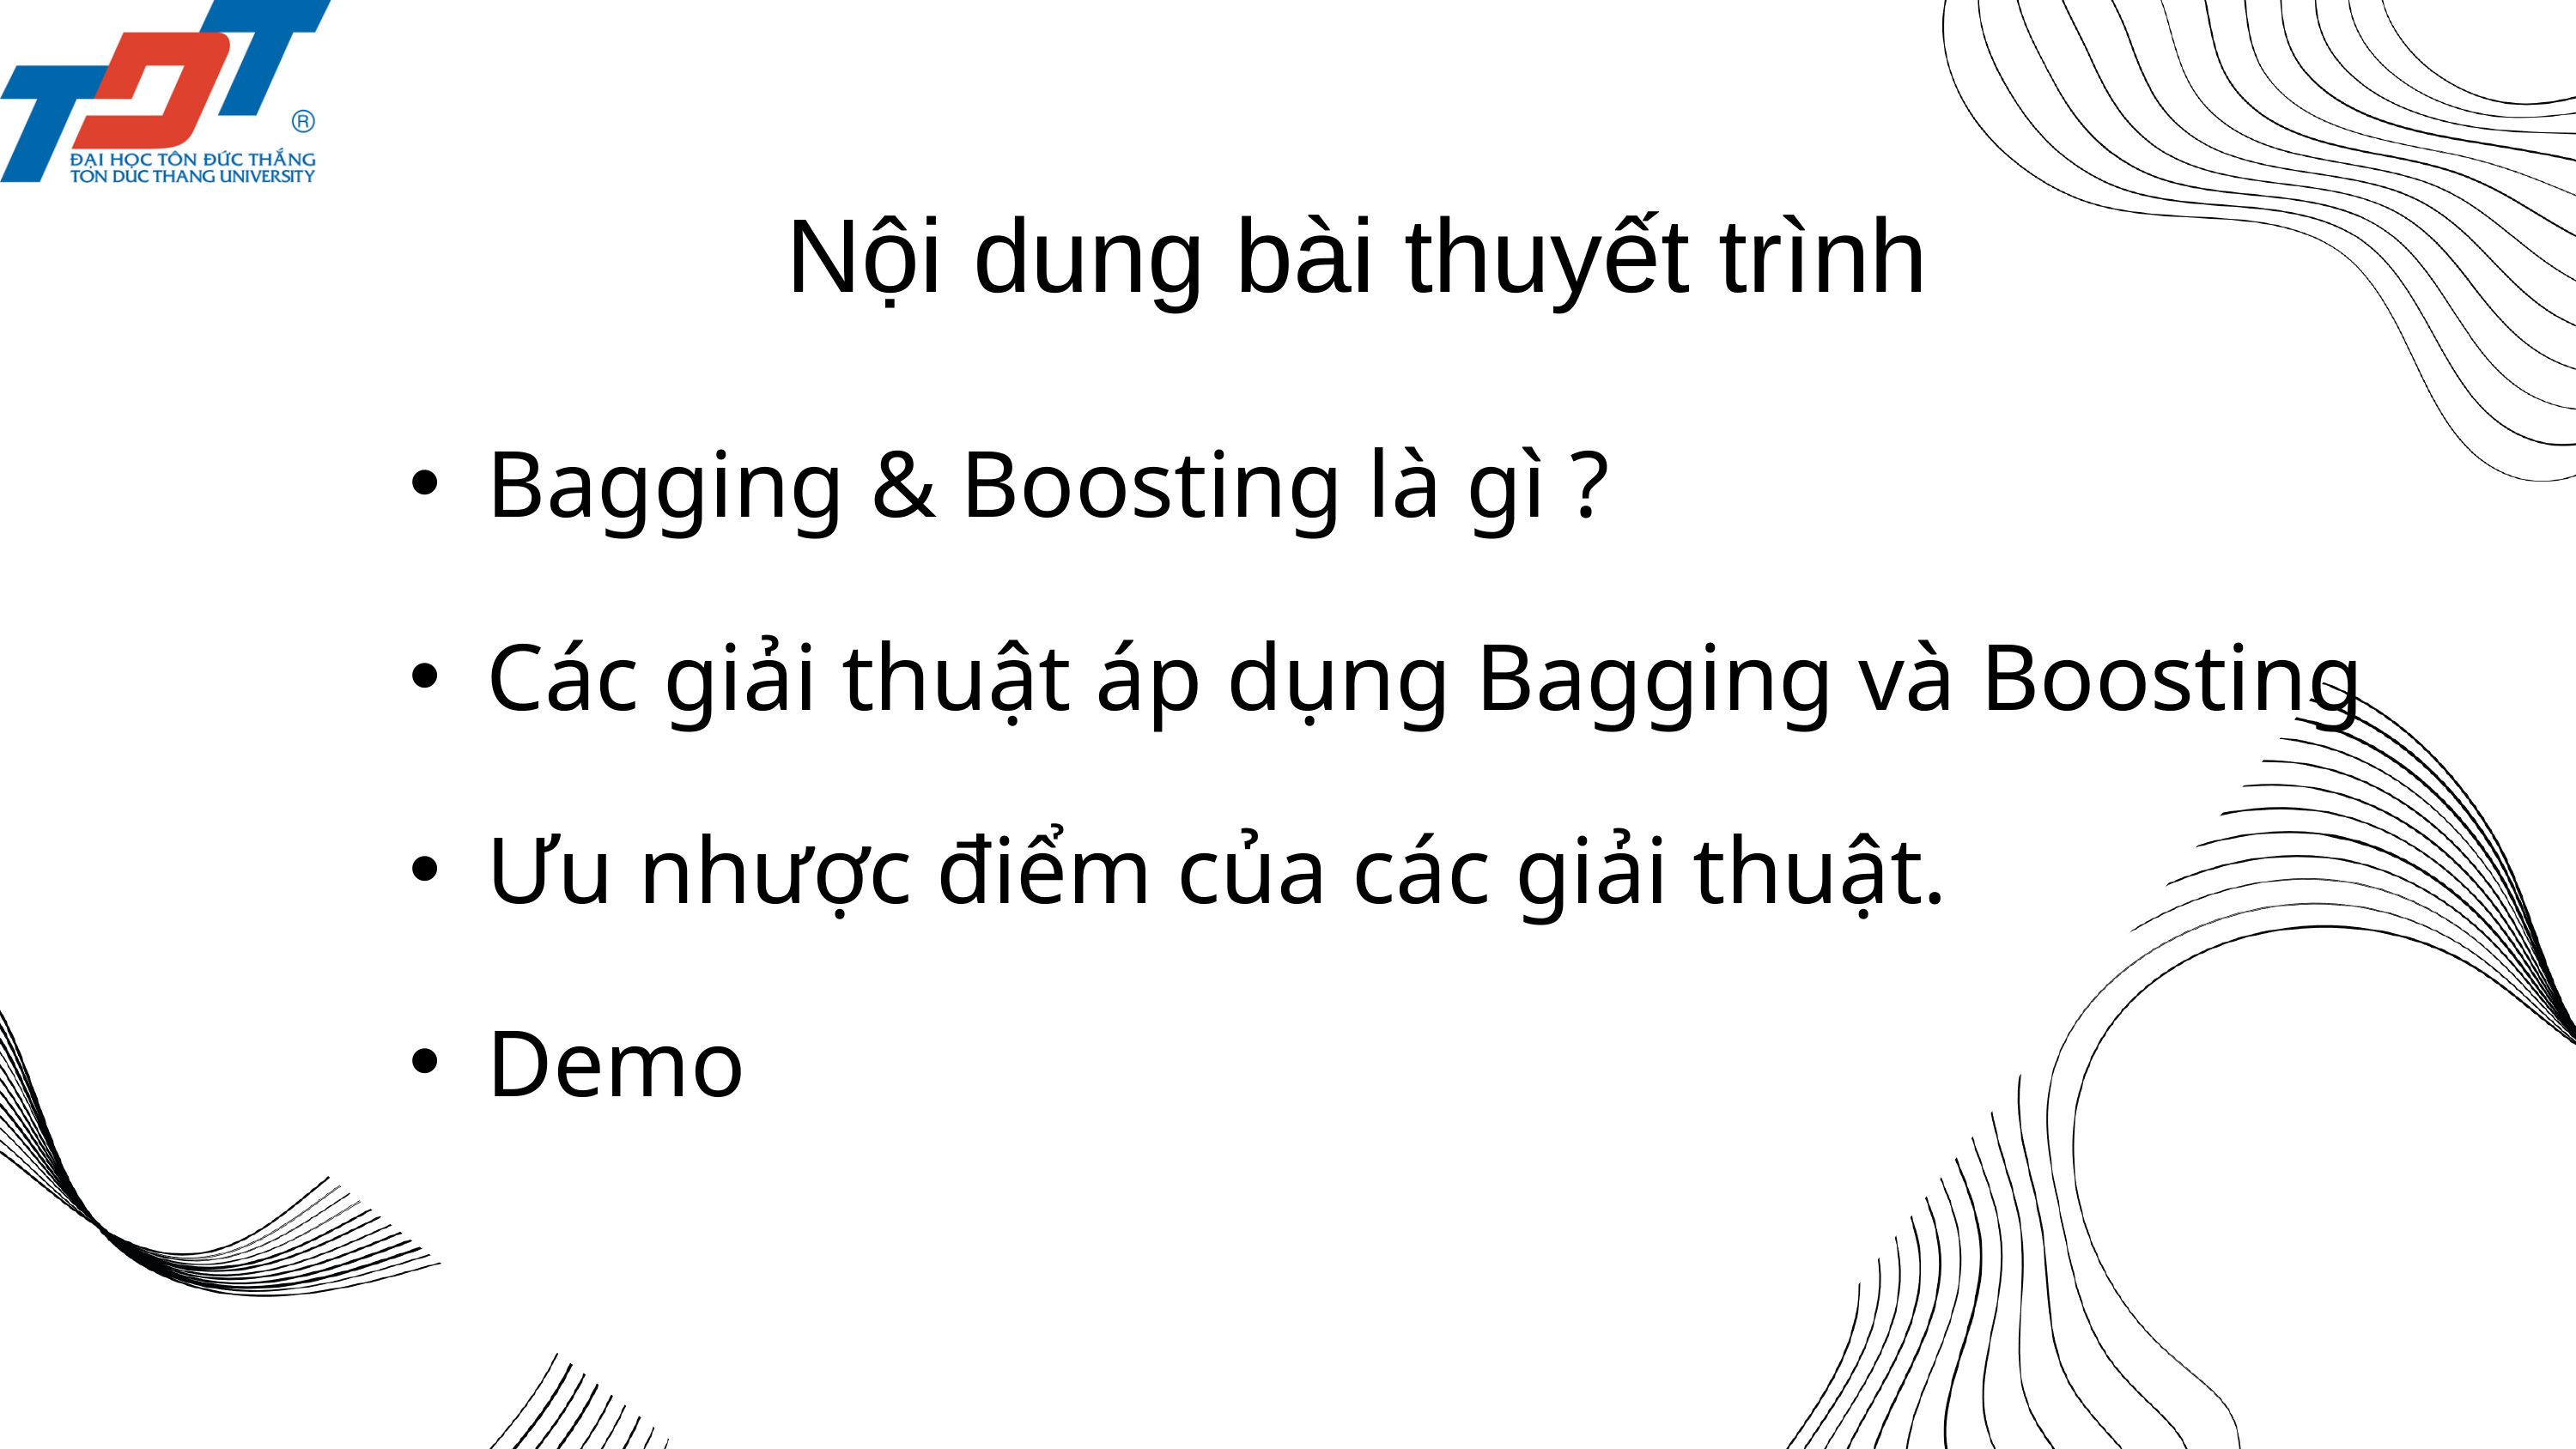

Nội dung bài thuyết trình
Bagging & Boosting là gì ?
Các giải thuật áp dụng Bagging và Boosting
Ưu nhược điểm của các giải thuật.
Demo